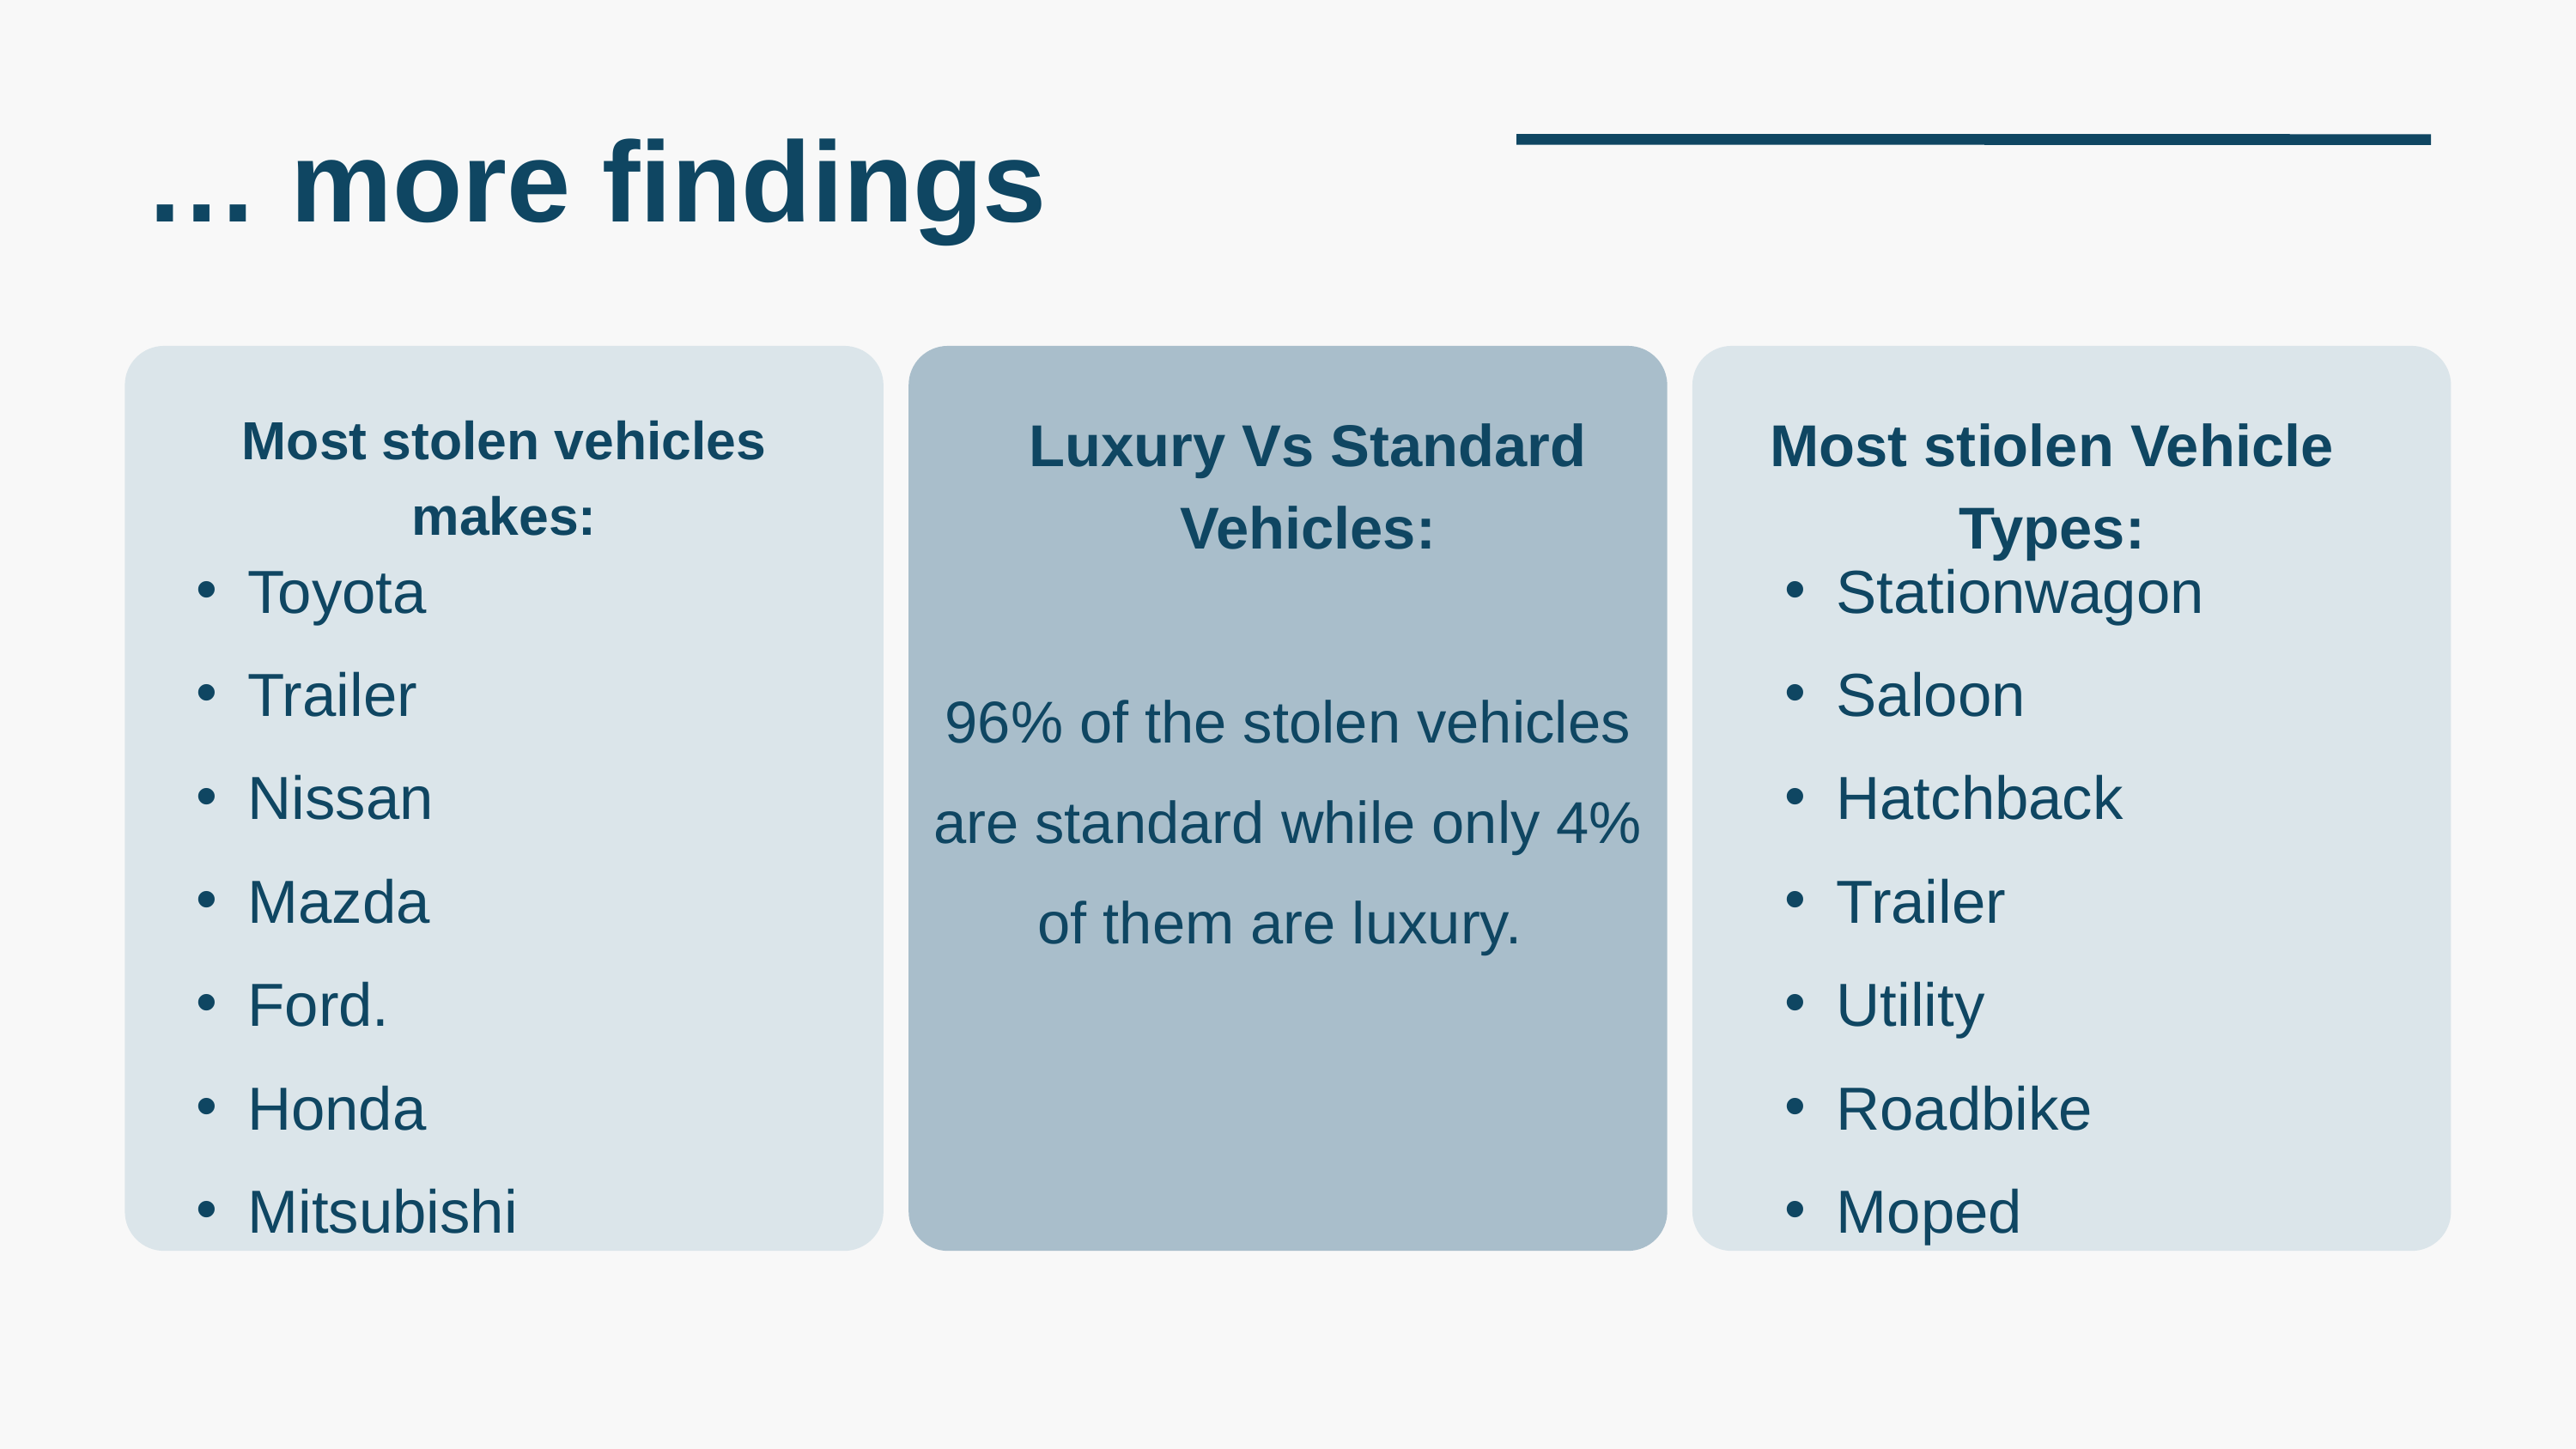

… more findings

96% of the stolen vehicles are standard while only 4% of them are luxury.

Most stolen vehicles makes:
Luxury Vs Standard Vehicles:
Most stiolen Vehicle Types:
Toyota
Trailer
Nissan
Mazda
Ford.
Honda
Mitsubishi
Stationwagon
Saloon
Hatchback
Trailer
Utility
Roadbike
Moped